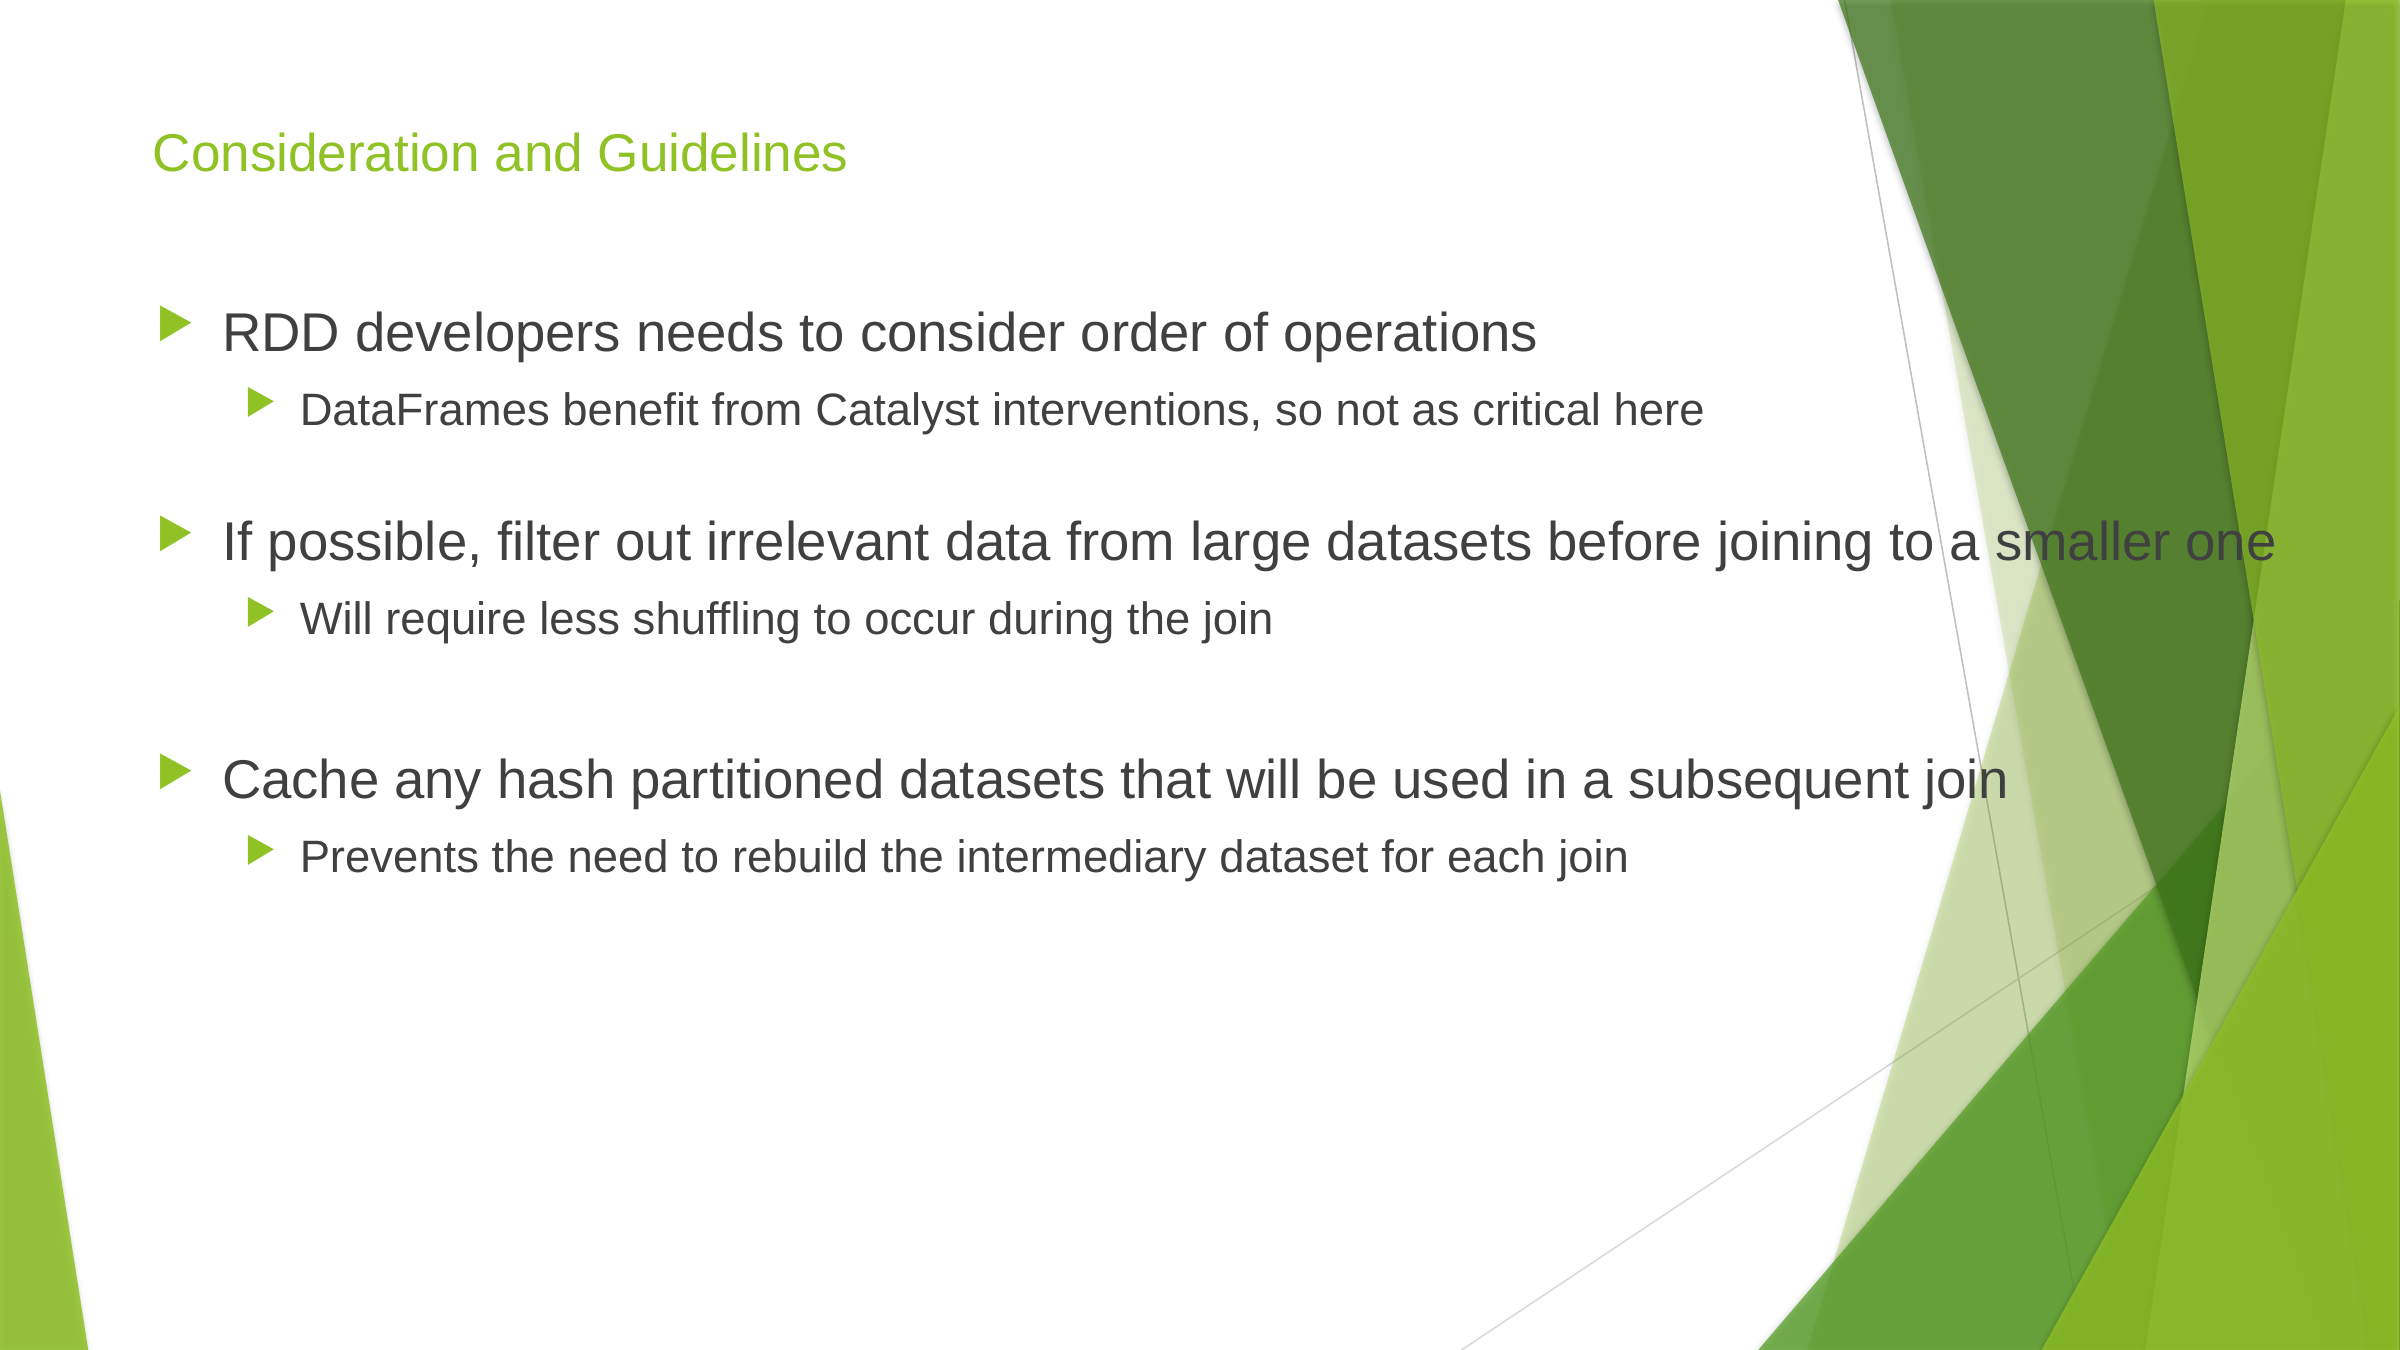

# Consideration and Guidelines
RDD developers needs to consider order of operations
DataFrames benefit from Catalyst interventions, so not as critical here
If possible, filter out irrelevant data from large datasets before joining to a smaller one
Will require less shuffling to occur during the join

Cache any hash partitioned datasets that will be used in a subsequent join
Prevents the need to rebuild the intermediary dataset for each join